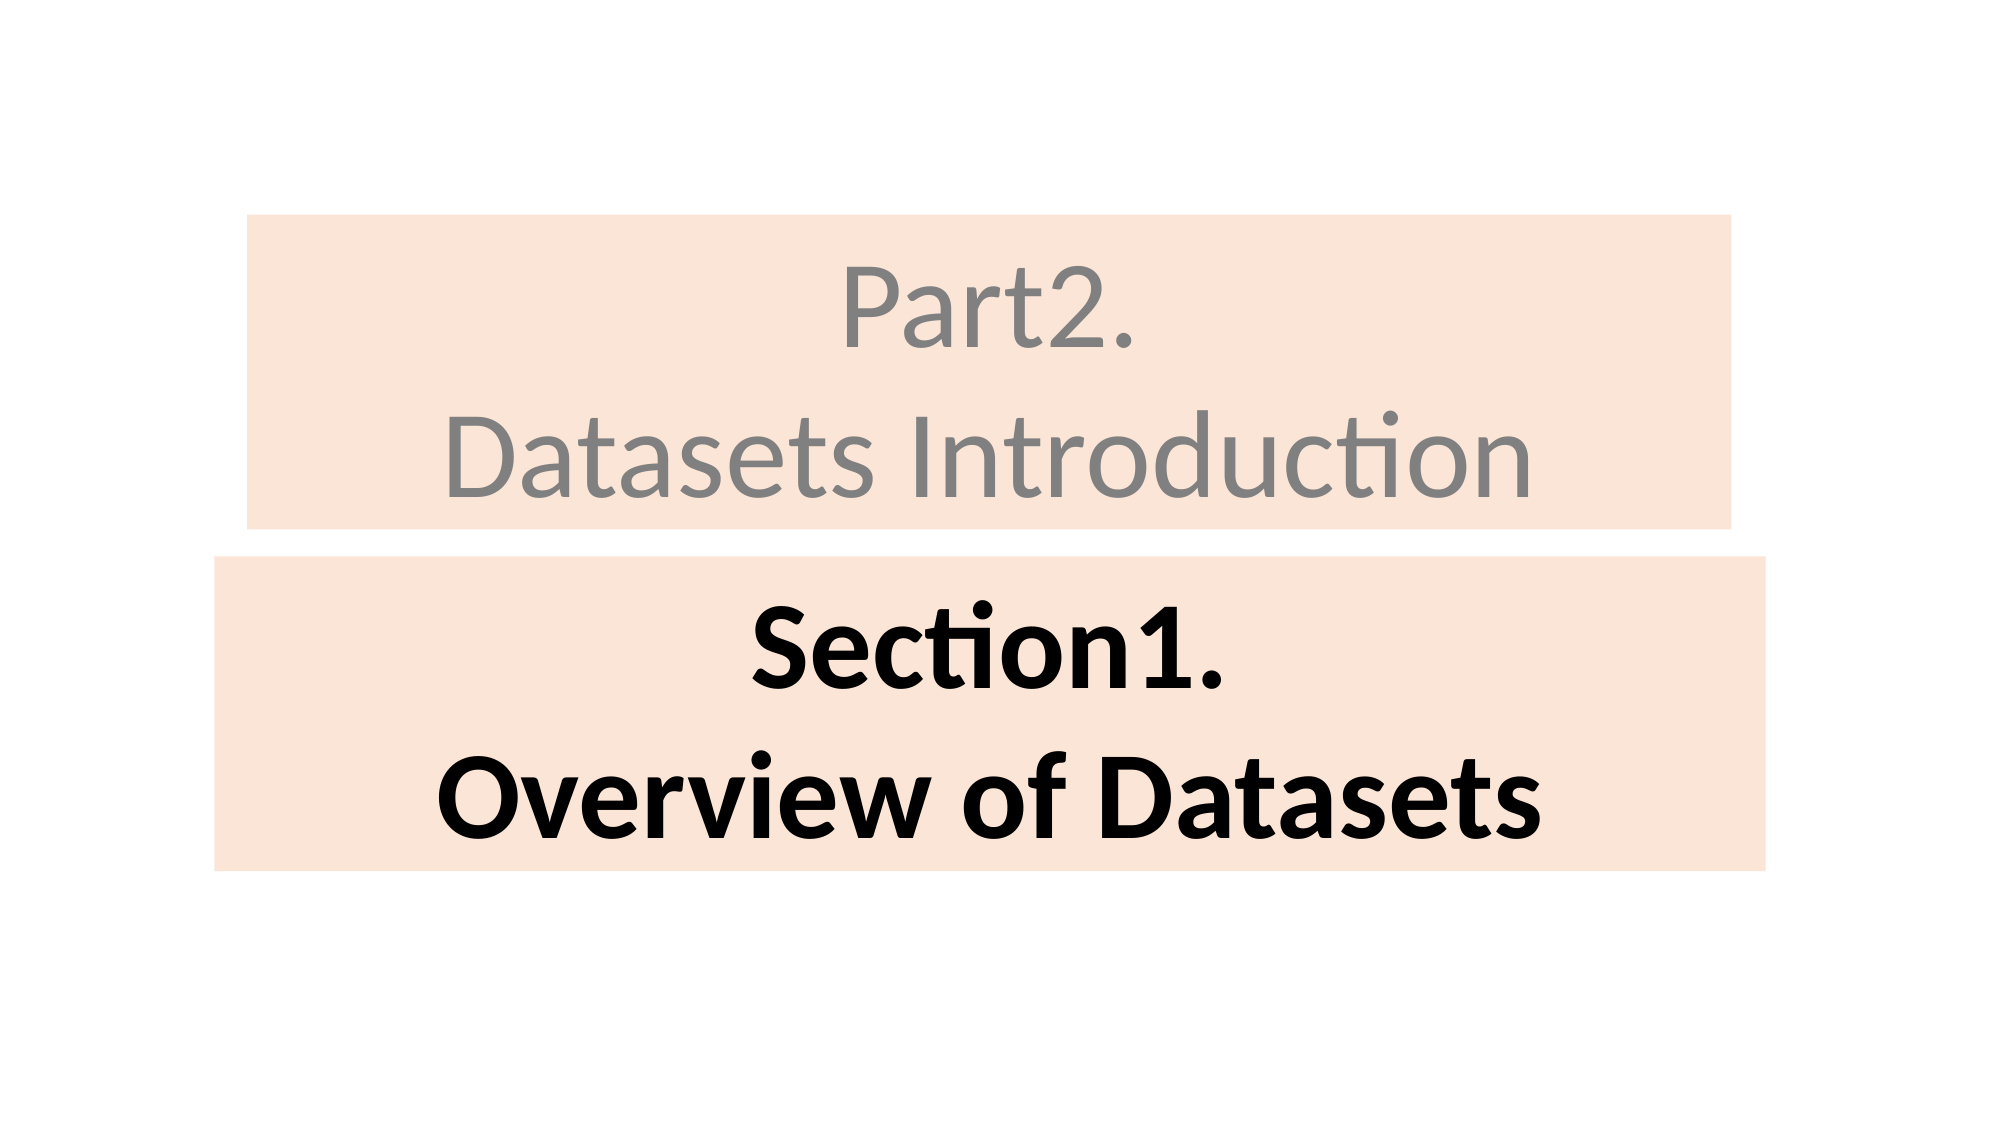

Part2.
Datasets Introduction
Section1.
Overview of Datasets